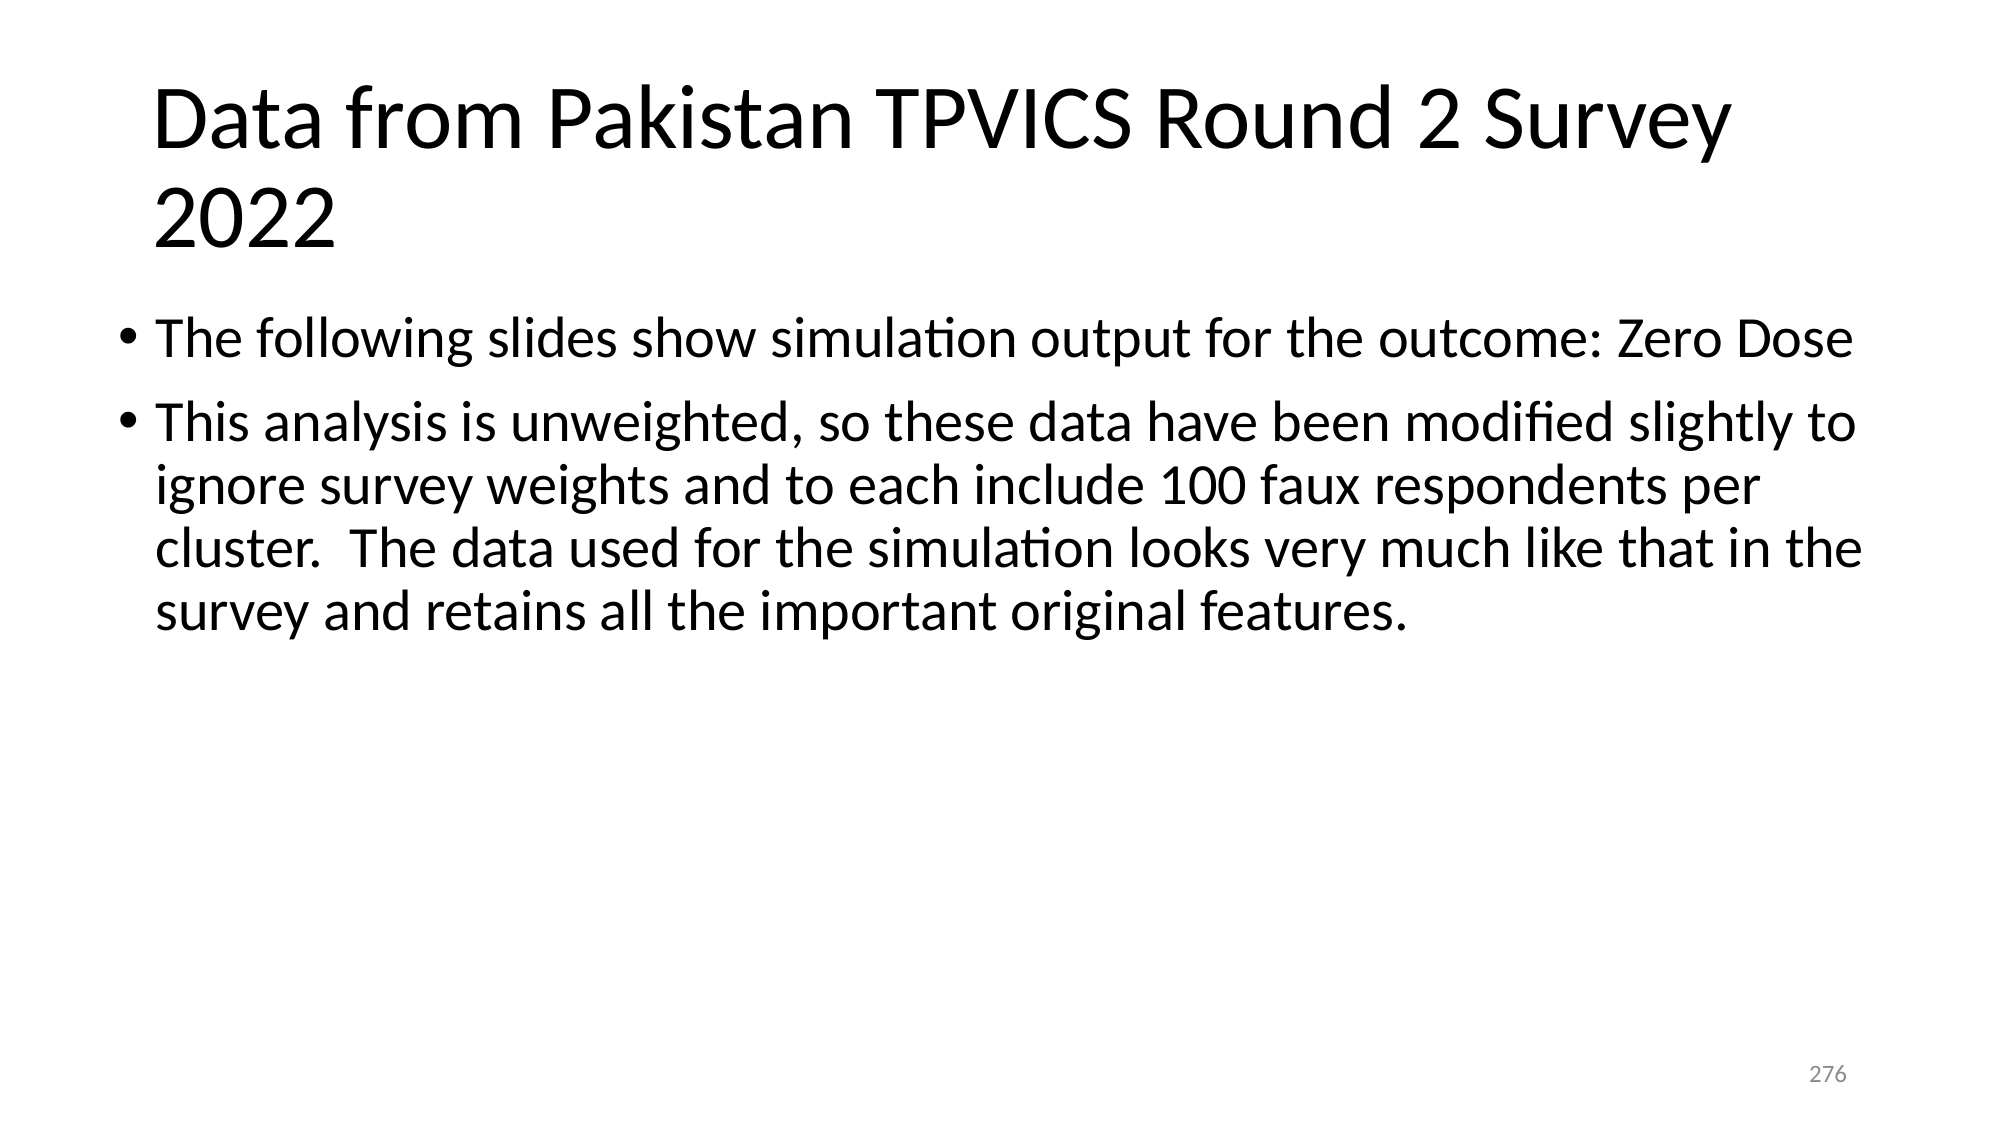

# Data from Pakistan TPVICS Round 2 Survey 2022
The following slides show simulation output for the outcome: Zero Dose
This analysis is unweighted, so these data have been modified slightly to ignore survey weights and to each include 100 faux respondents per cluster.  The data used for the simulation looks very much like that in the survey and retains all the important original features.
276